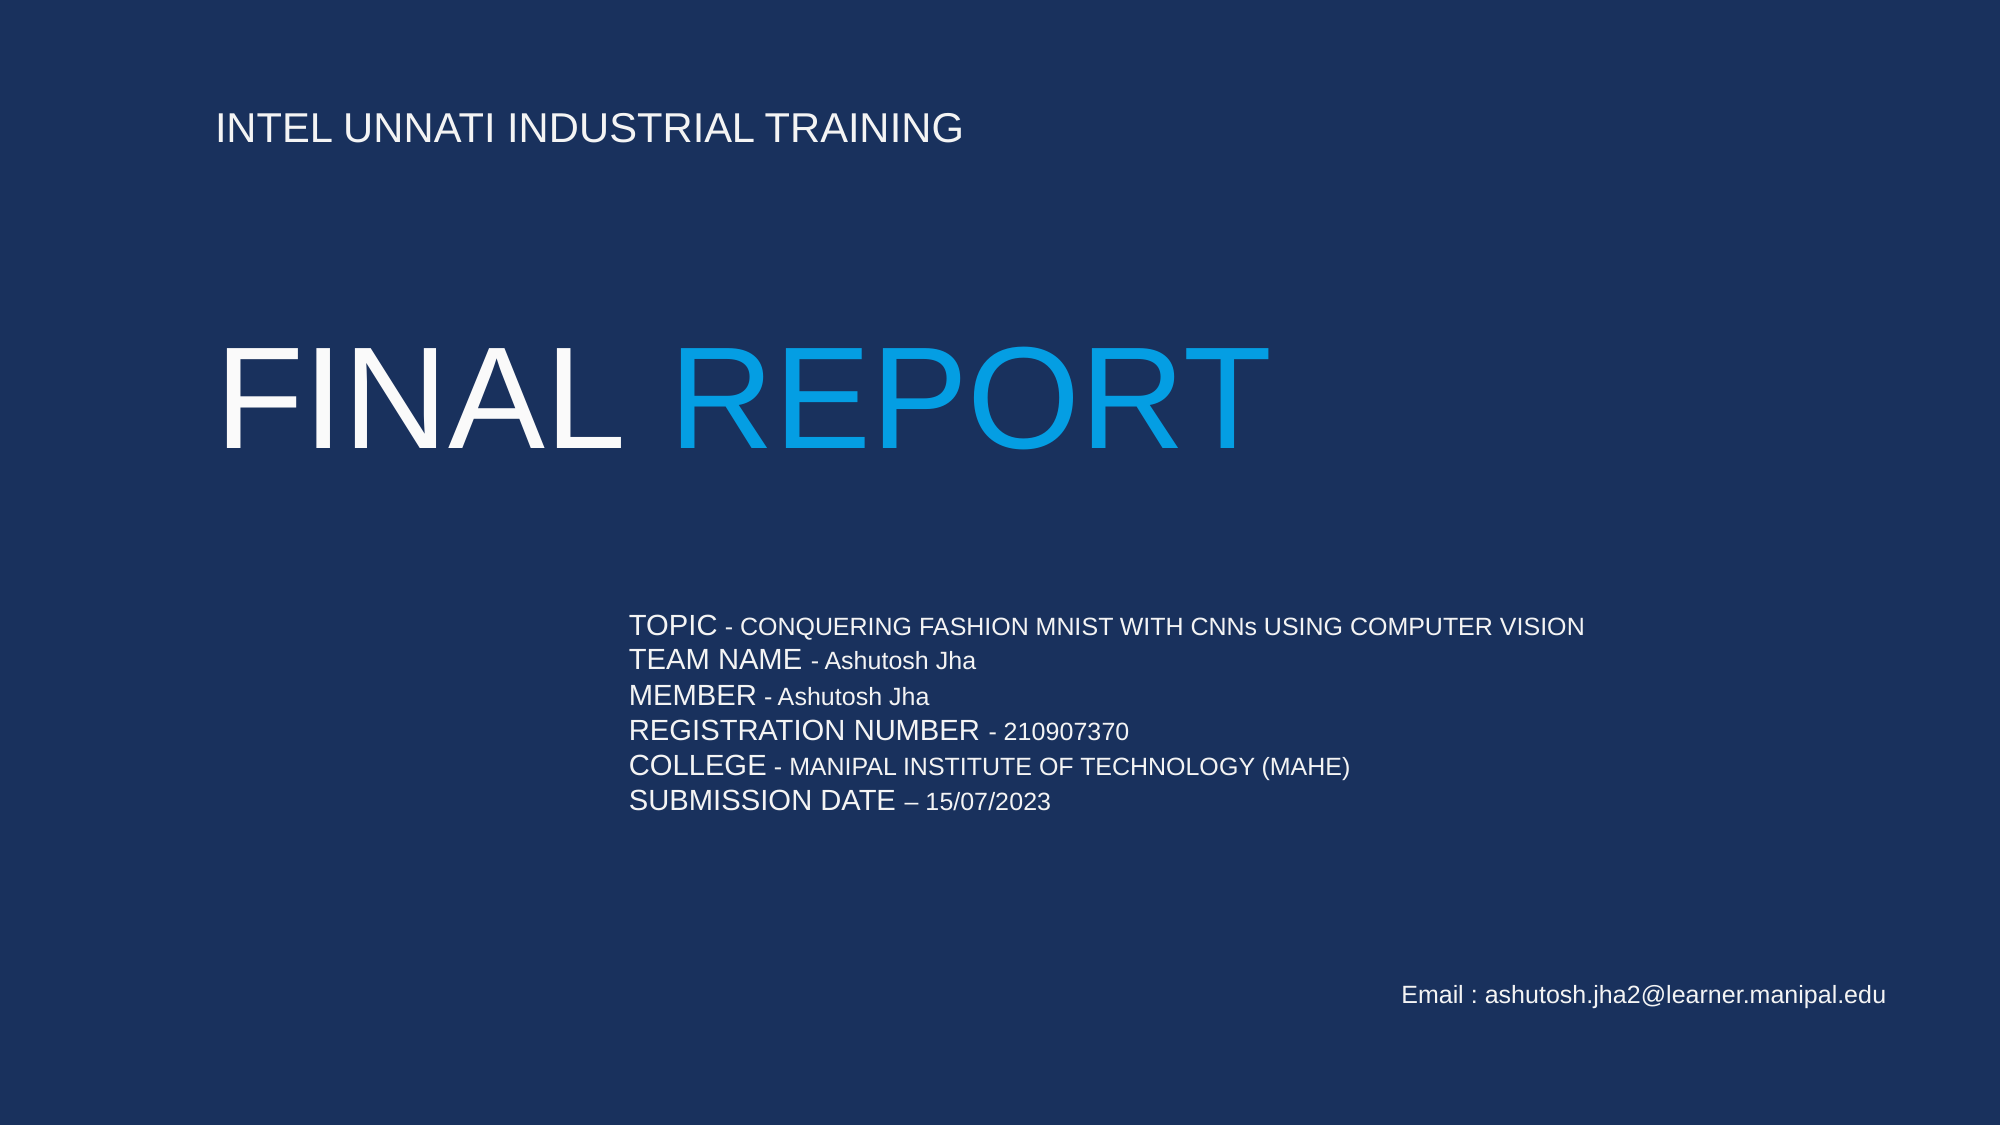

INTEL UNNATI INDUSTRIAL TRAINING
FINAL
 REPORT
TOPIC - CONQUERING FASHION MNIST WITH CNNs USING COMPUTER VISION
TEAM NAME - Ashutosh Jha
MEMBER - Ashutosh Jha
REGISTRATION NUMBER - 210907370
COLLEGE - MANIPAL INSTITUTE OF TECHNOLOGY (MAHE)
SUBMISSION DATE – 15/07/2023
Email : ashutosh.jha2@learner.manipal.edu